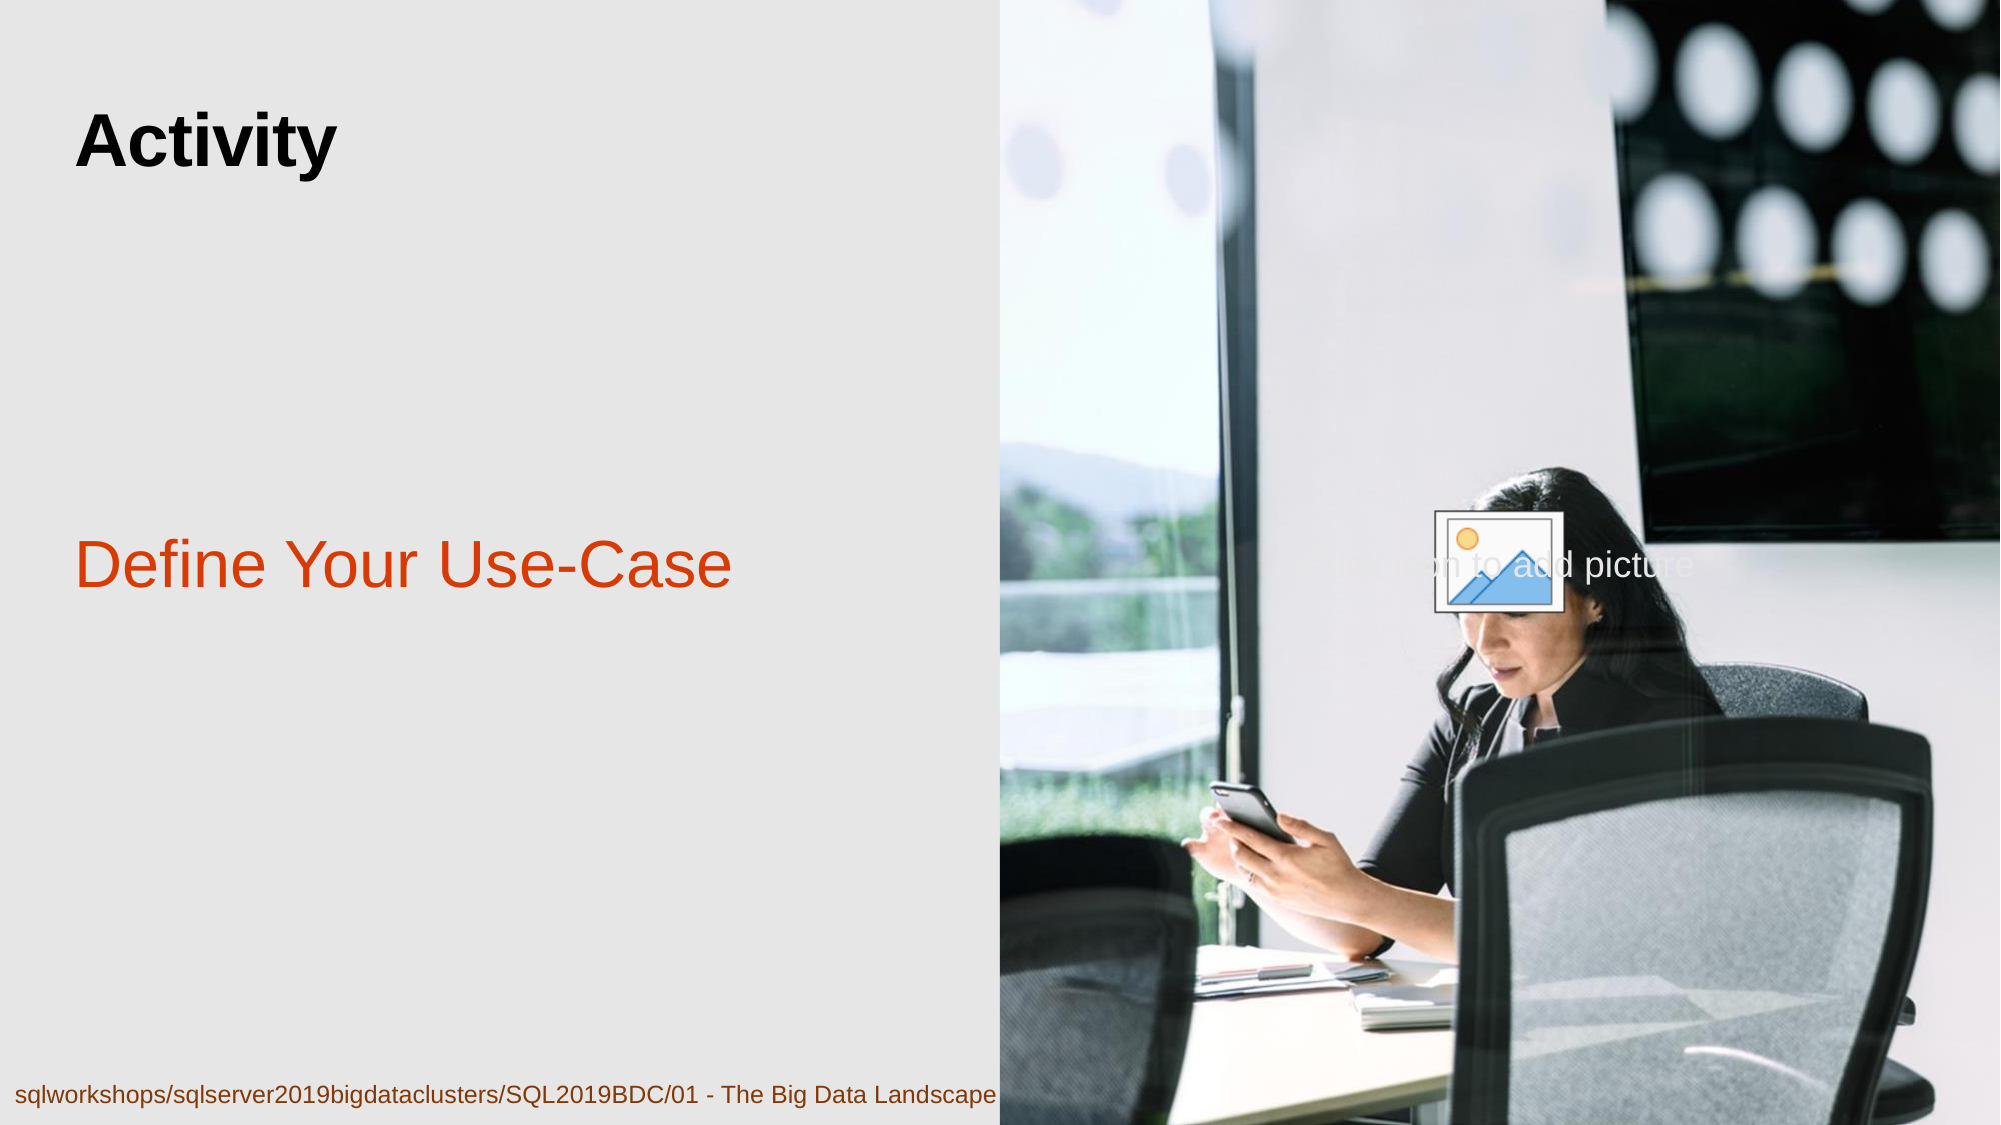

# Activity
Define Your Use-Case
sqlworkshops/sqlserver2019bigdataclusters/SQL2019BDC/01 - The Big Data Landscape